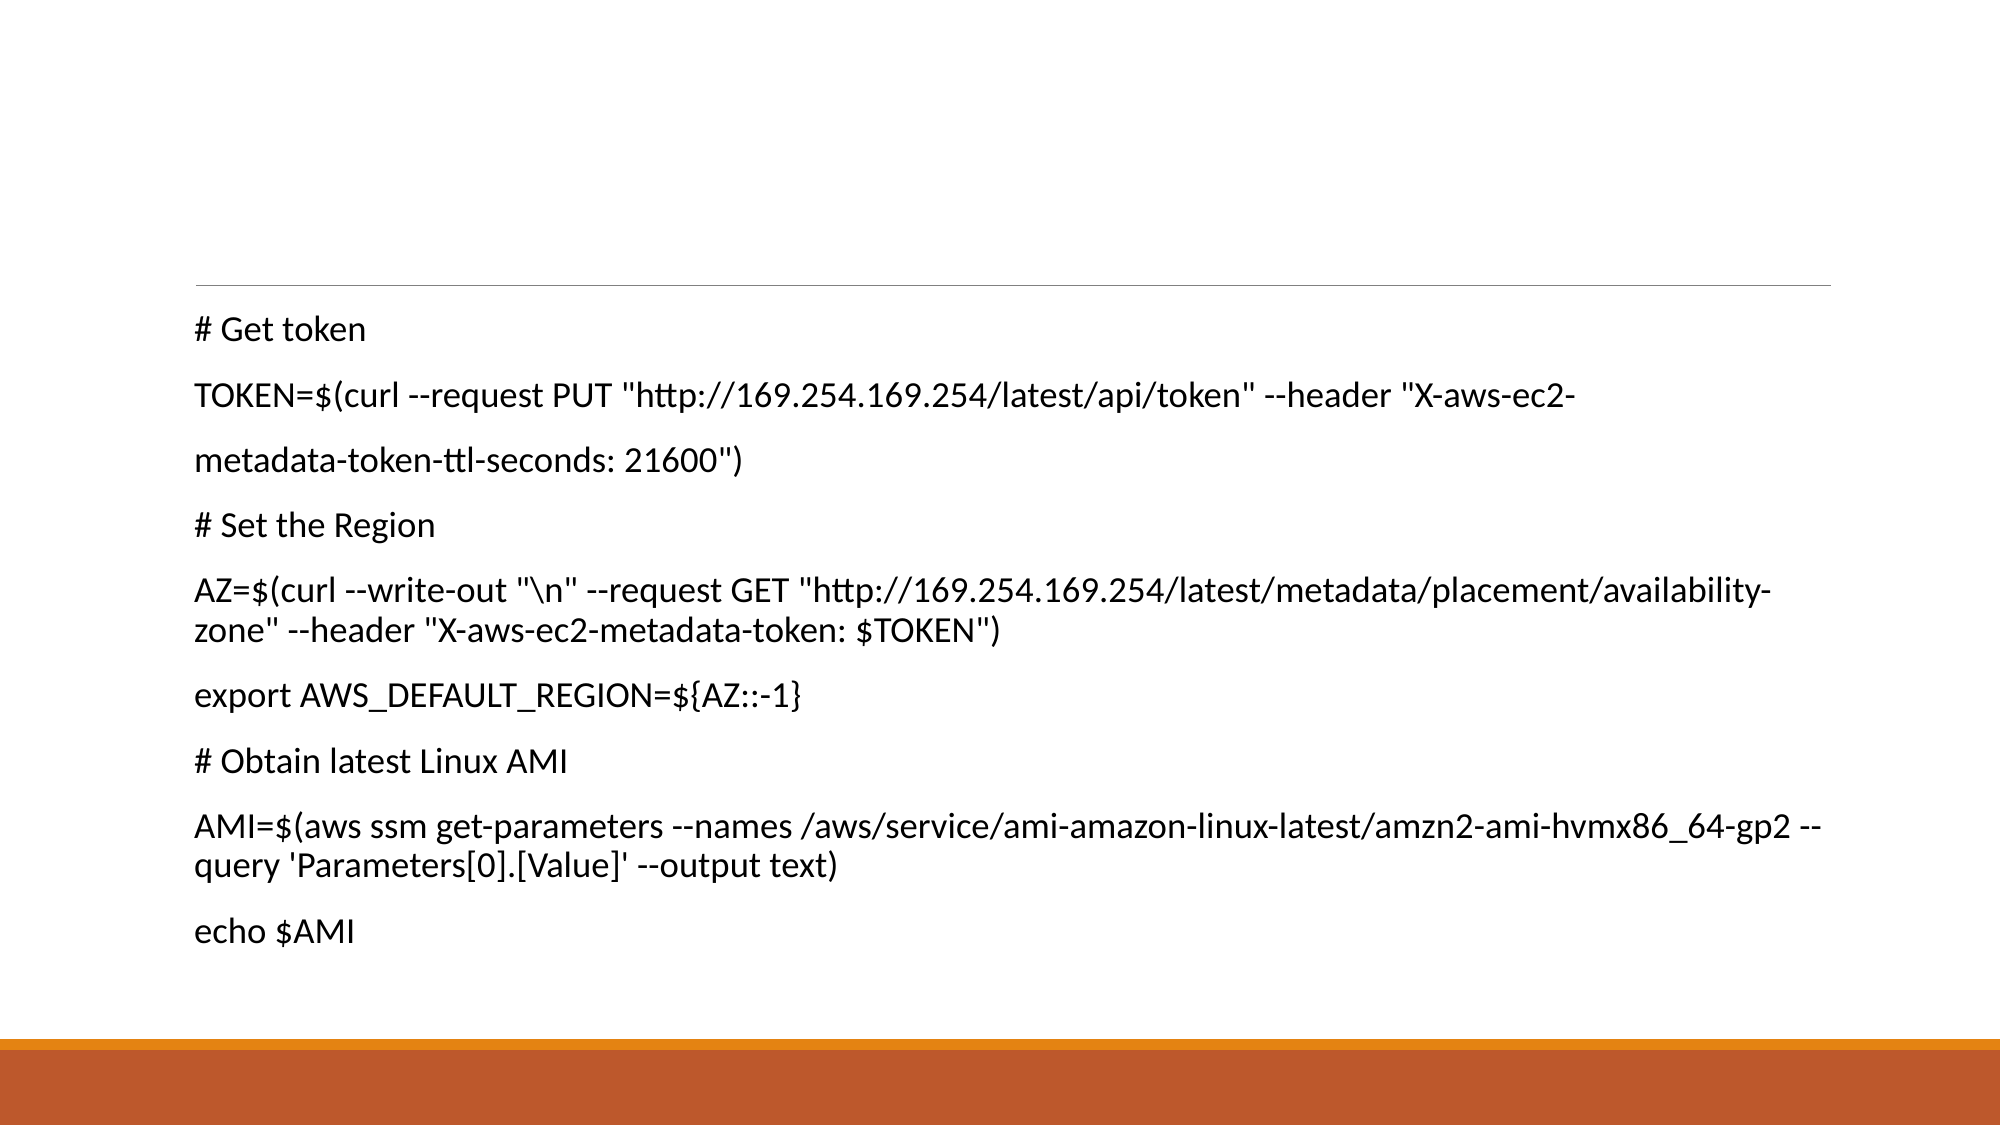

#
# Get token
TOKEN=$(curl --request PUT "http://169.254.169.254/latest/api/token" --header "X-aws-ec2-
metadata-token-ttl-seconds: 21600")
# Set the Region
AZ=$(curl --write-out "\n" --request GET "http://169.254.169.254/latest/metadata/placement/availability-zone" --header "X-aws-ec2-metadata-token: $TOKEN")
export AWS_DEFAULT_REGION=${AZ::-1}
# Obtain latest Linux AMI
AMI=$(aws ssm get-parameters --names /aws/service/ami-amazon-linux-latest/amzn2-ami-hvmx86_64-gp2 --query 'Parameters[0].[Value]' --output text)
echo $AMI